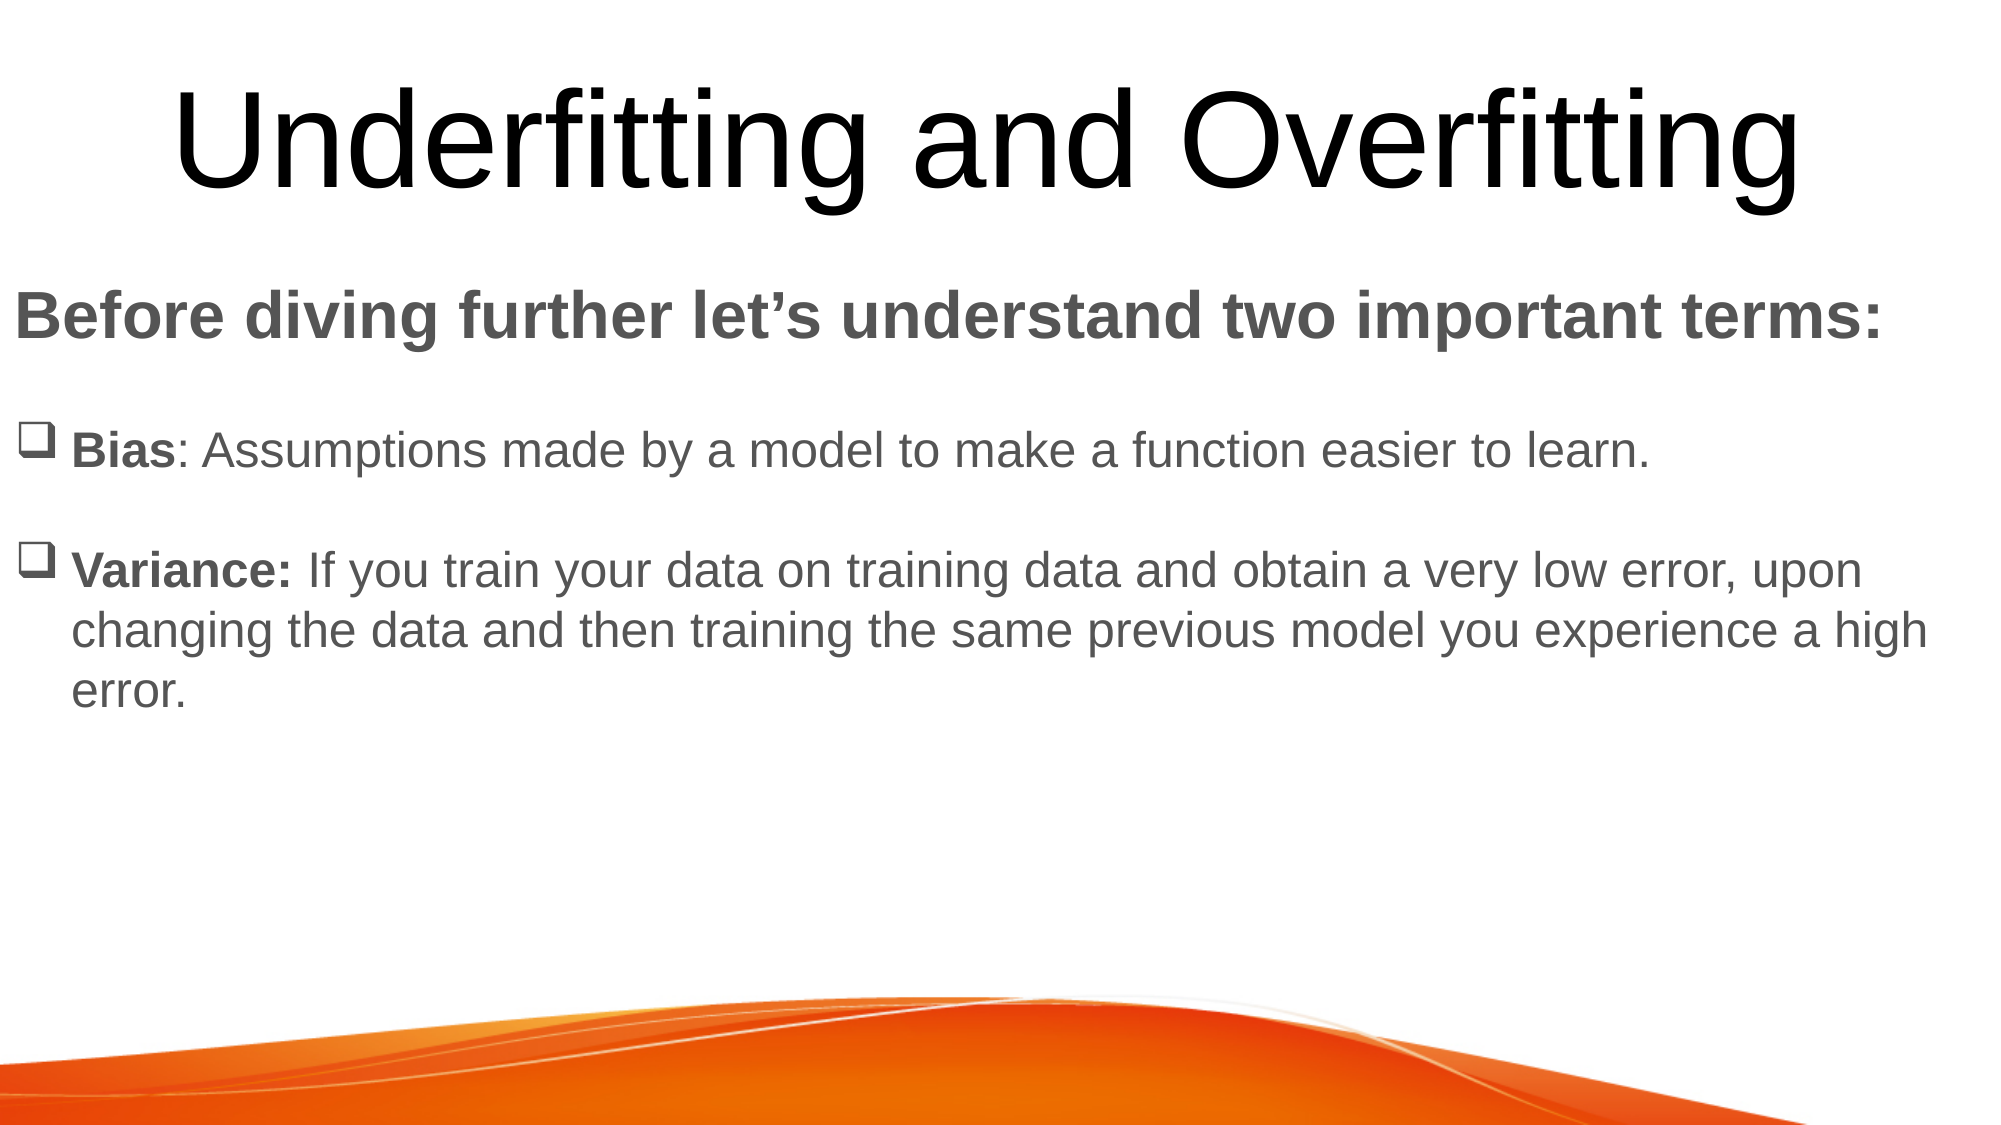

# Underfitting and Overfitting
Before diving further let’s understand two important terms:

Bias: Assumptions made by a model to make a function easier to learn.

Variance: If you train your data on training data and obtain a very low error, upon changing the data and then training the same previous model you experience a high error.